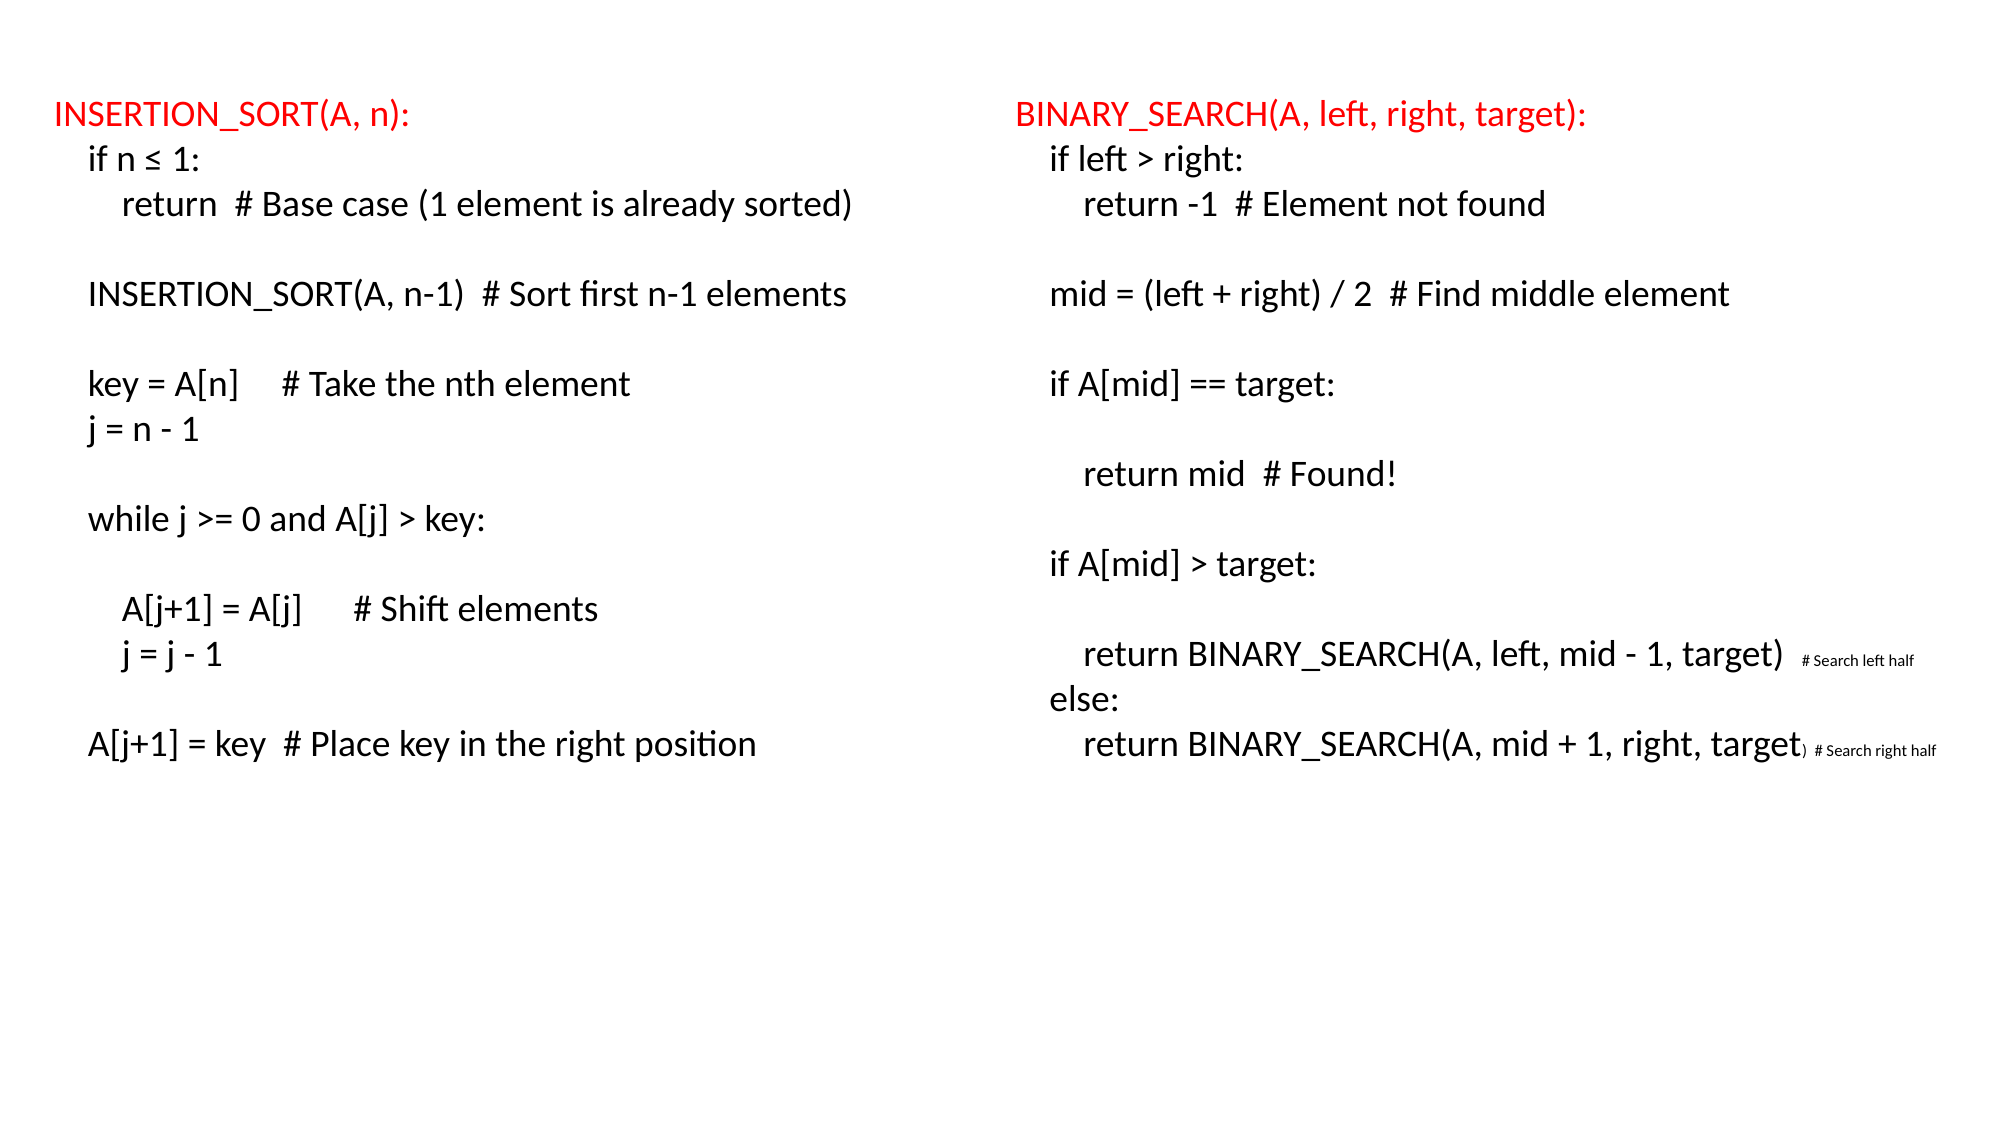

INSERTION_SORT(A, n):
    if n ≤ 1:
        return  # Base case (1 element is already sorted)

    INSERTION_SORT(A, n-1)  # Sort first n-1 elements

    key = A[n]     # Take the nth element
    j = n - 1

    while j >= 0 and A[j] > key:

        A[j+1] = A[j]      # Shift elements
        j = j - 1

    A[j+1] = key  # Place key in the right position
BINARY_SEARCH(A, left, right, target):
    if left > right:
        return -1  # Element not found

    mid = (left + right) / 2  # Find middle element

    if A[mid] == target:

        return mid  # Found!

    if A[mid] > target:

        return BINARY_SEARCH(A, left, mid - 1, target)  # Search left half
    else:
        return BINARY_SEARCH(A, mid + 1, right, target)  # Search right half